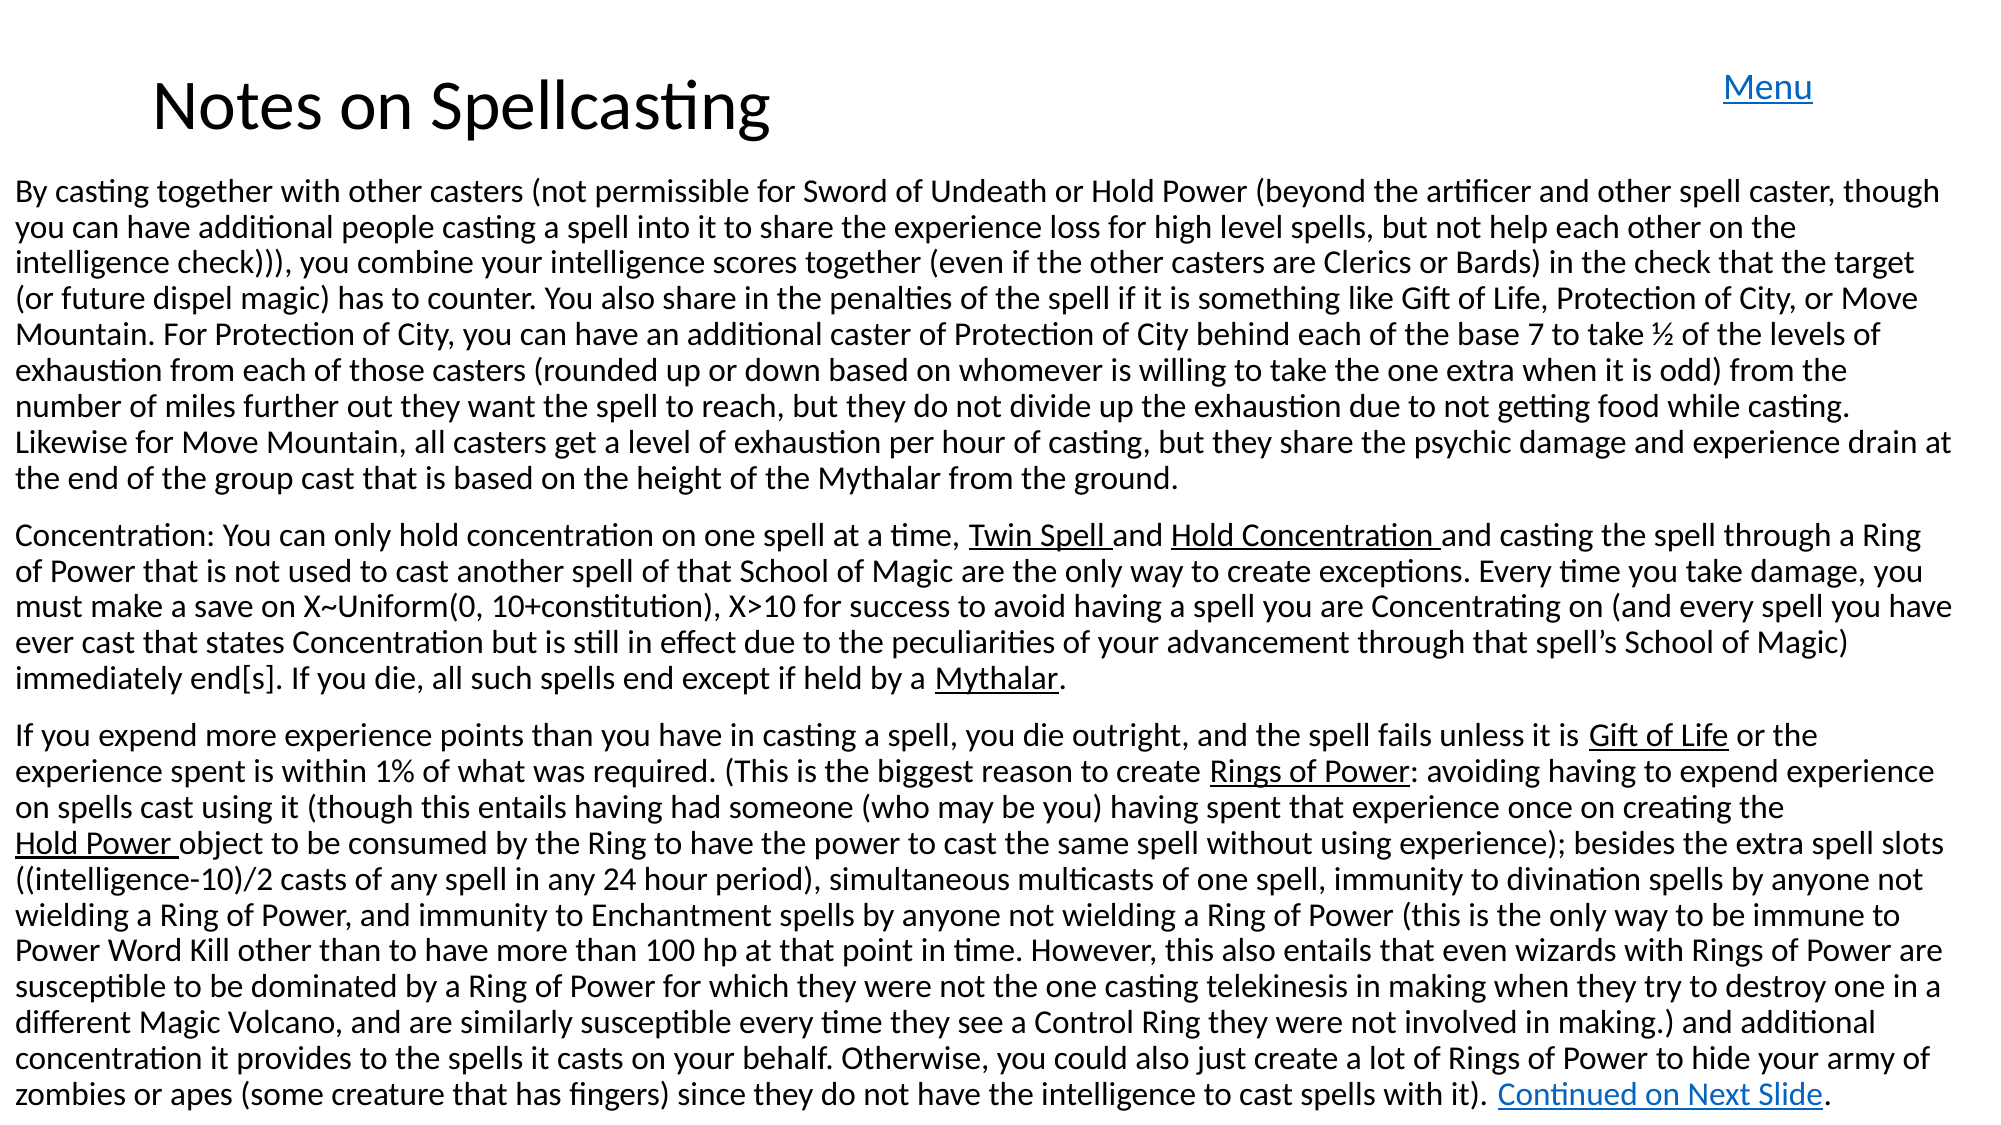

Menu
# Notes on Spellcasting
By casting together with other casters (not permissible for Sword of Undeath or Hold Power (beyond the artificer and other spell caster, though you can have additional people casting a spell into it to share the experience loss for high level spells, but not help each other on the intelligence check))), you combine your intelligence scores together (even if the other casters are Clerics or Bards) in the check that the target (or future dispel magic) has to counter. You also share in the penalties of the spell if it is something like Gift of Life, Protection of City, or Move Mountain. For Protection of City, you can have an additional caster of Protection of City behind each of the base 7 to take ½ of the levels of exhaustion from each of those casters (rounded up or down based on whomever is willing to take the one extra when it is odd) from the number of miles further out they want the spell to reach, but they do not divide up the exhaustion due to not getting food while casting. Likewise for Move Mountain, all casters get a level of exhaustion per hour of casting, but they share the psychic damage and experience drain at the end of the group cast that is based on the height of the Mythalar from the ground.
Concentration: You can only hold concentration on one spell at a time, Twin Spell and Hold Concentration and casting the spell through a Ring of Power that is not used to cast another spell of that School of Magic are the only way to create exceptions. Every time you take damage, you must make a save on X~Uniform(0, 10+constitution), X>10 for success to avoid having a spell you are Concentrating on (and every spell you have ever cast that states Concentration but is still in effect due to the peculiarities of your advancement through that spell’s School of Magic) immediately end[s]. If you die, all such spells end except if held by a Mythalar.
If you expend more experience points than you have in casting a spell, you die outright, and the spell fails unless it is Gift of Life or the experience spent is within 1% of what was required. (This is the biggest reason to create Rings of Power: avoiding having to expend experience on spells cast using it (though this entails having had someone (who may be you) having spent that experience once on creating the Hold Power object to be consumed by the Ring to have the power to cast the same spell without using experience); besides the extra spell slots ((intelligence-10)/2 casts of any spell in any 24 hour period), simultaneous multicasts of one spell, immunity to divination spells by anyone not wielding a Ring of Power, and immunity to Enchantment spells by anyone not wielding a Ring of Power (this is the only way to be immune to Power Word Kill other than to have more than 100 hp at that point in time. However, this also entails that even wizards with Rings of Power are susceptible to be dominated by a Ring of Power for which they were not the one casting telekinesis in making when they try to destroy one in a different Magic Volcano, and are similarly susceptible every time they see a Control Ring they were not involved in making.) and additional concentration it provides to the spells it casts on your behalf. Otherwise, you could also just create a lot of Rings of Power to hide your army of zombies or apes (some creature that has fingers) since they do not have the intelligence to cast spells with it). Continued on Next Slide.